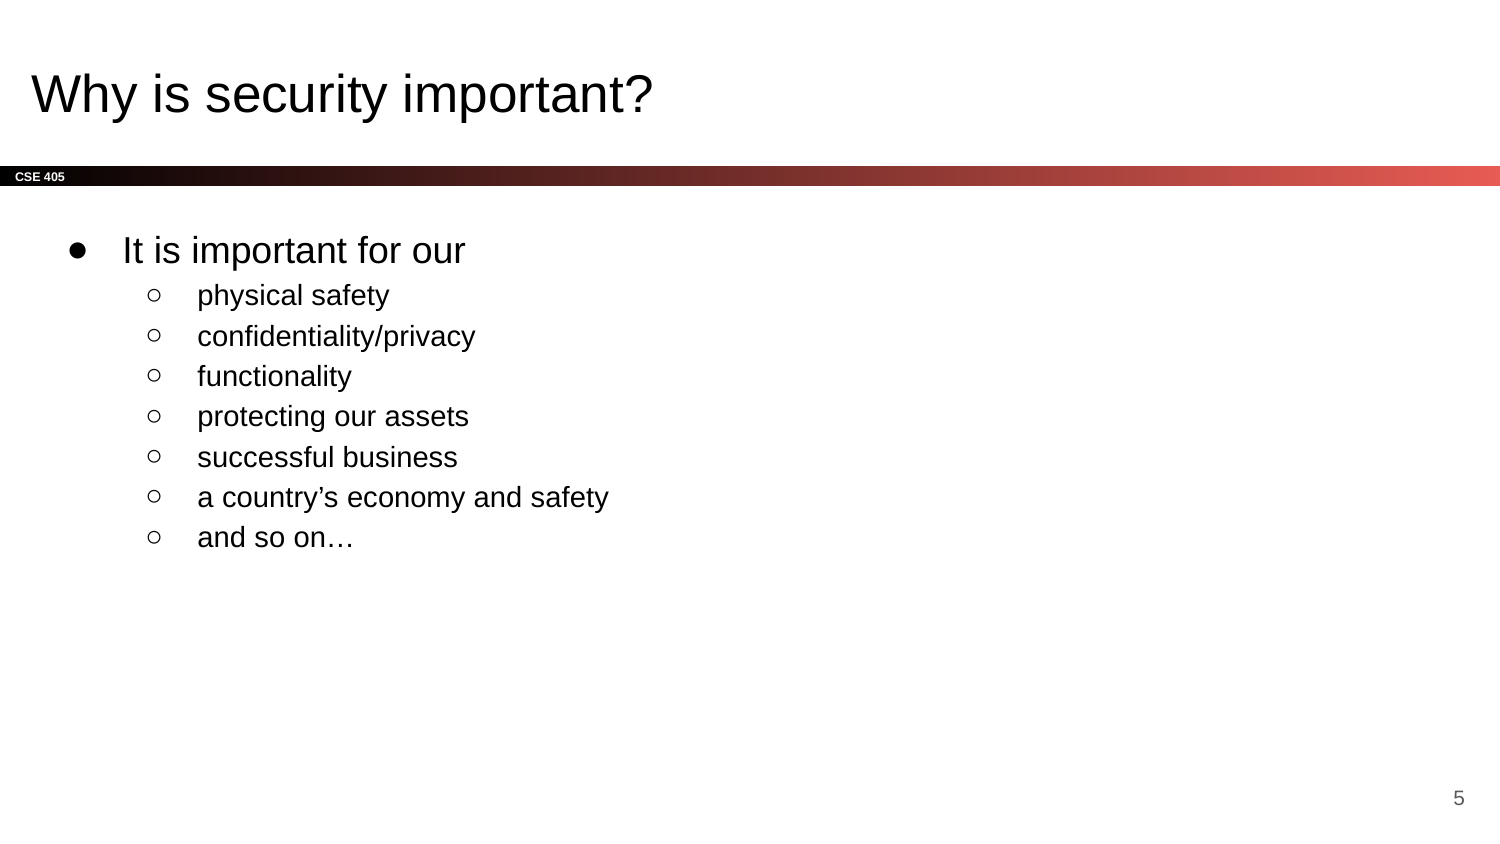

# Why is security important?
It is important for our
physical safety
confidentiality/privacy
functionality
protecting our assets
successful business
a country’s economy and safety
and so on…
5